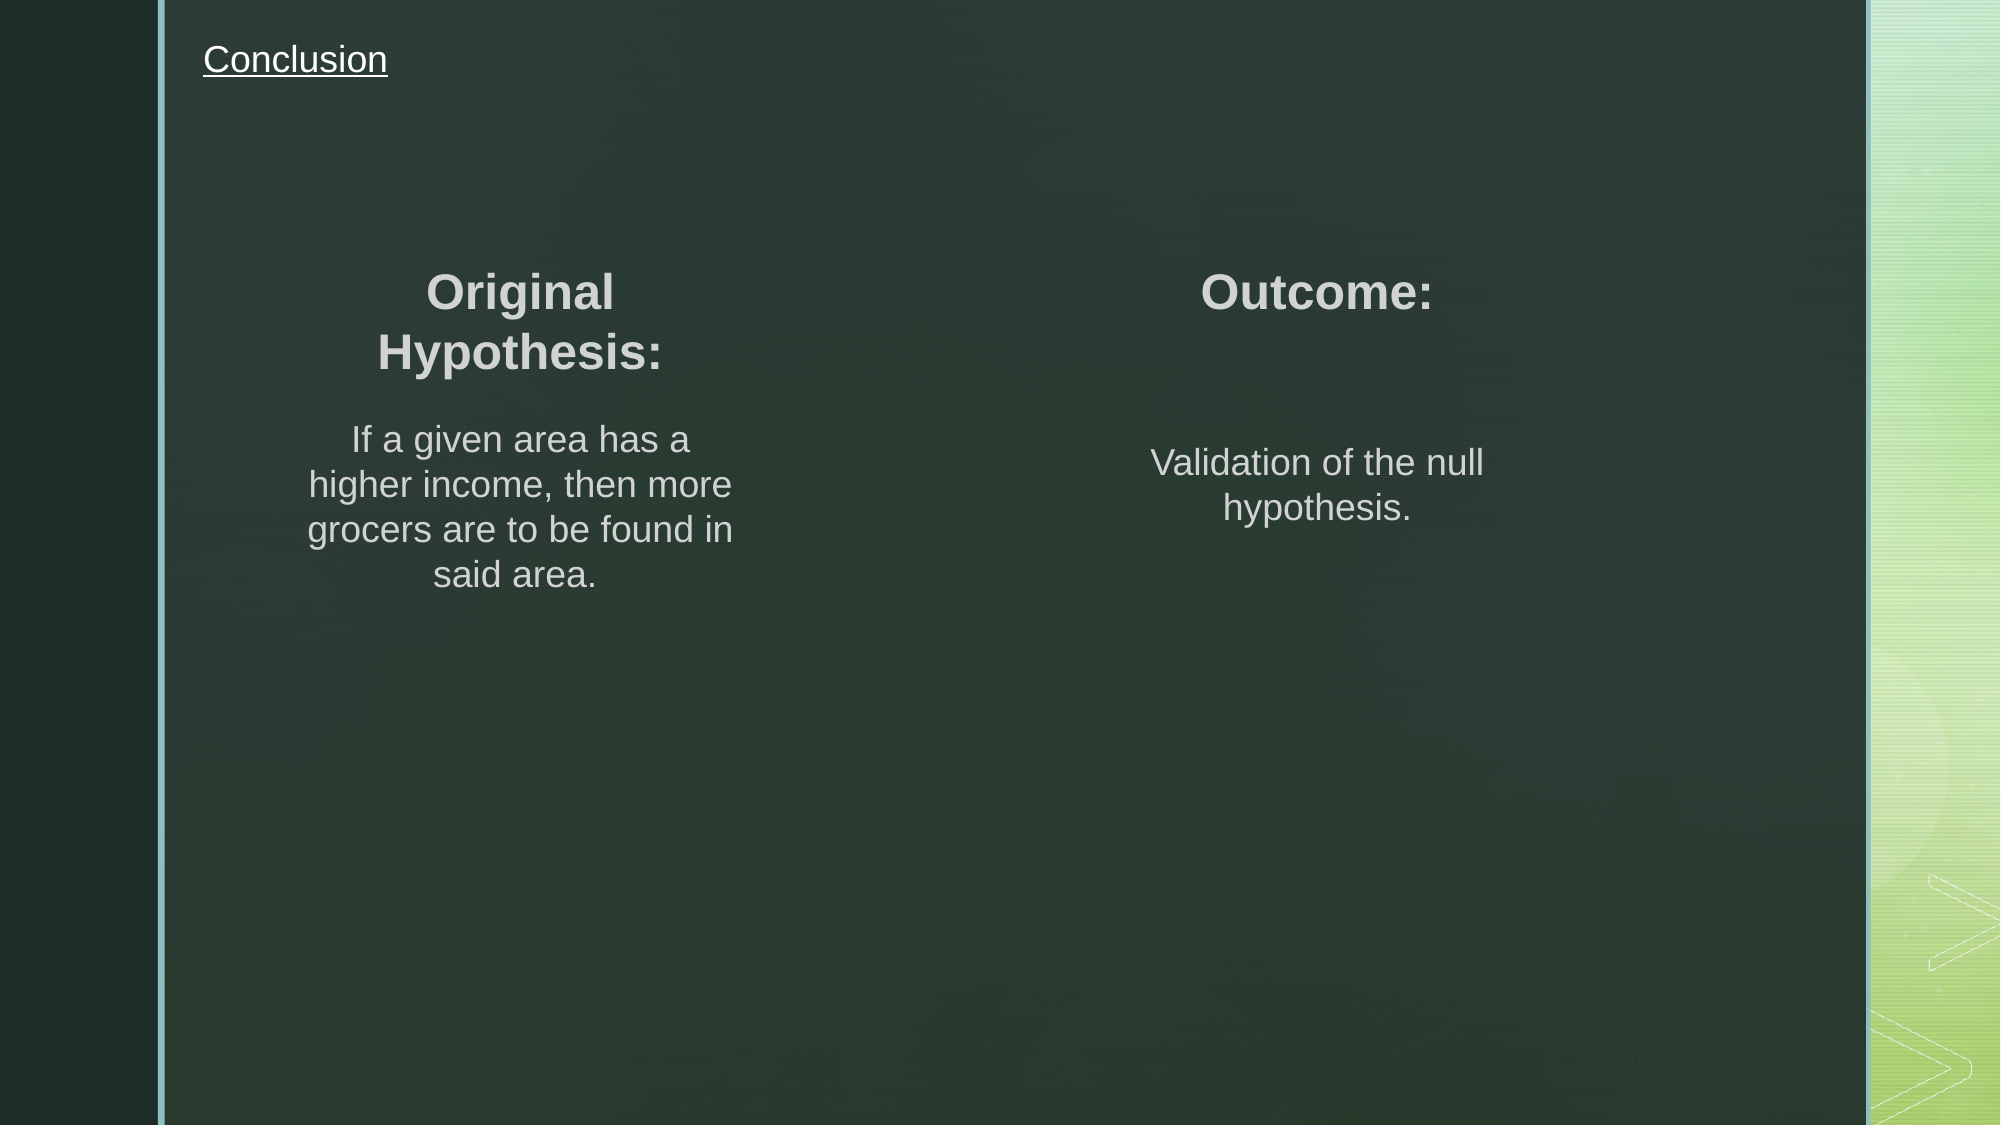

Conclusion
Original Hypothesis:
Outcome:
If a given area has a higher income, then more grocers are to be found in said area.
Validation of the null hypothesis.